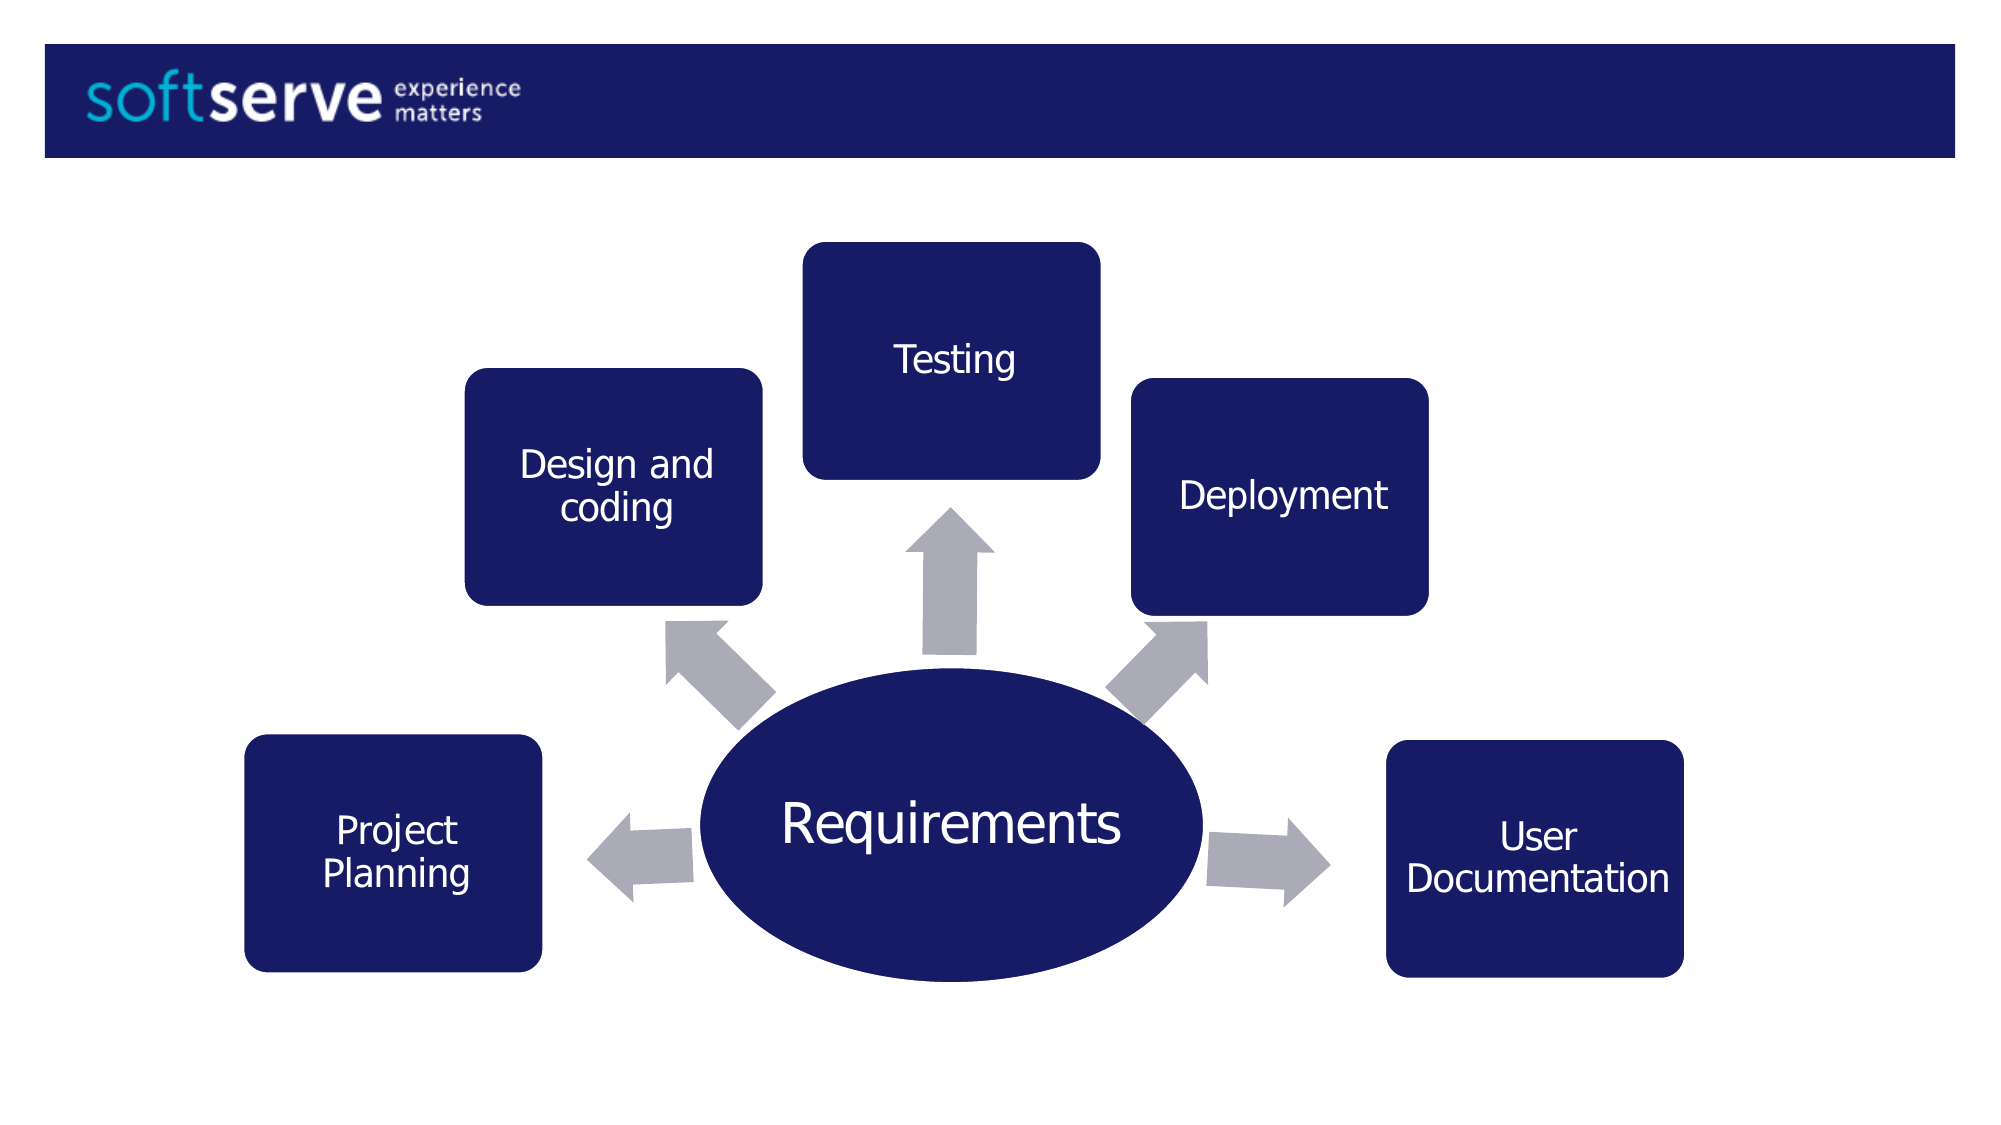

Requirements
Project Planning
Design and coding
Testing
Deployment
User Documentation